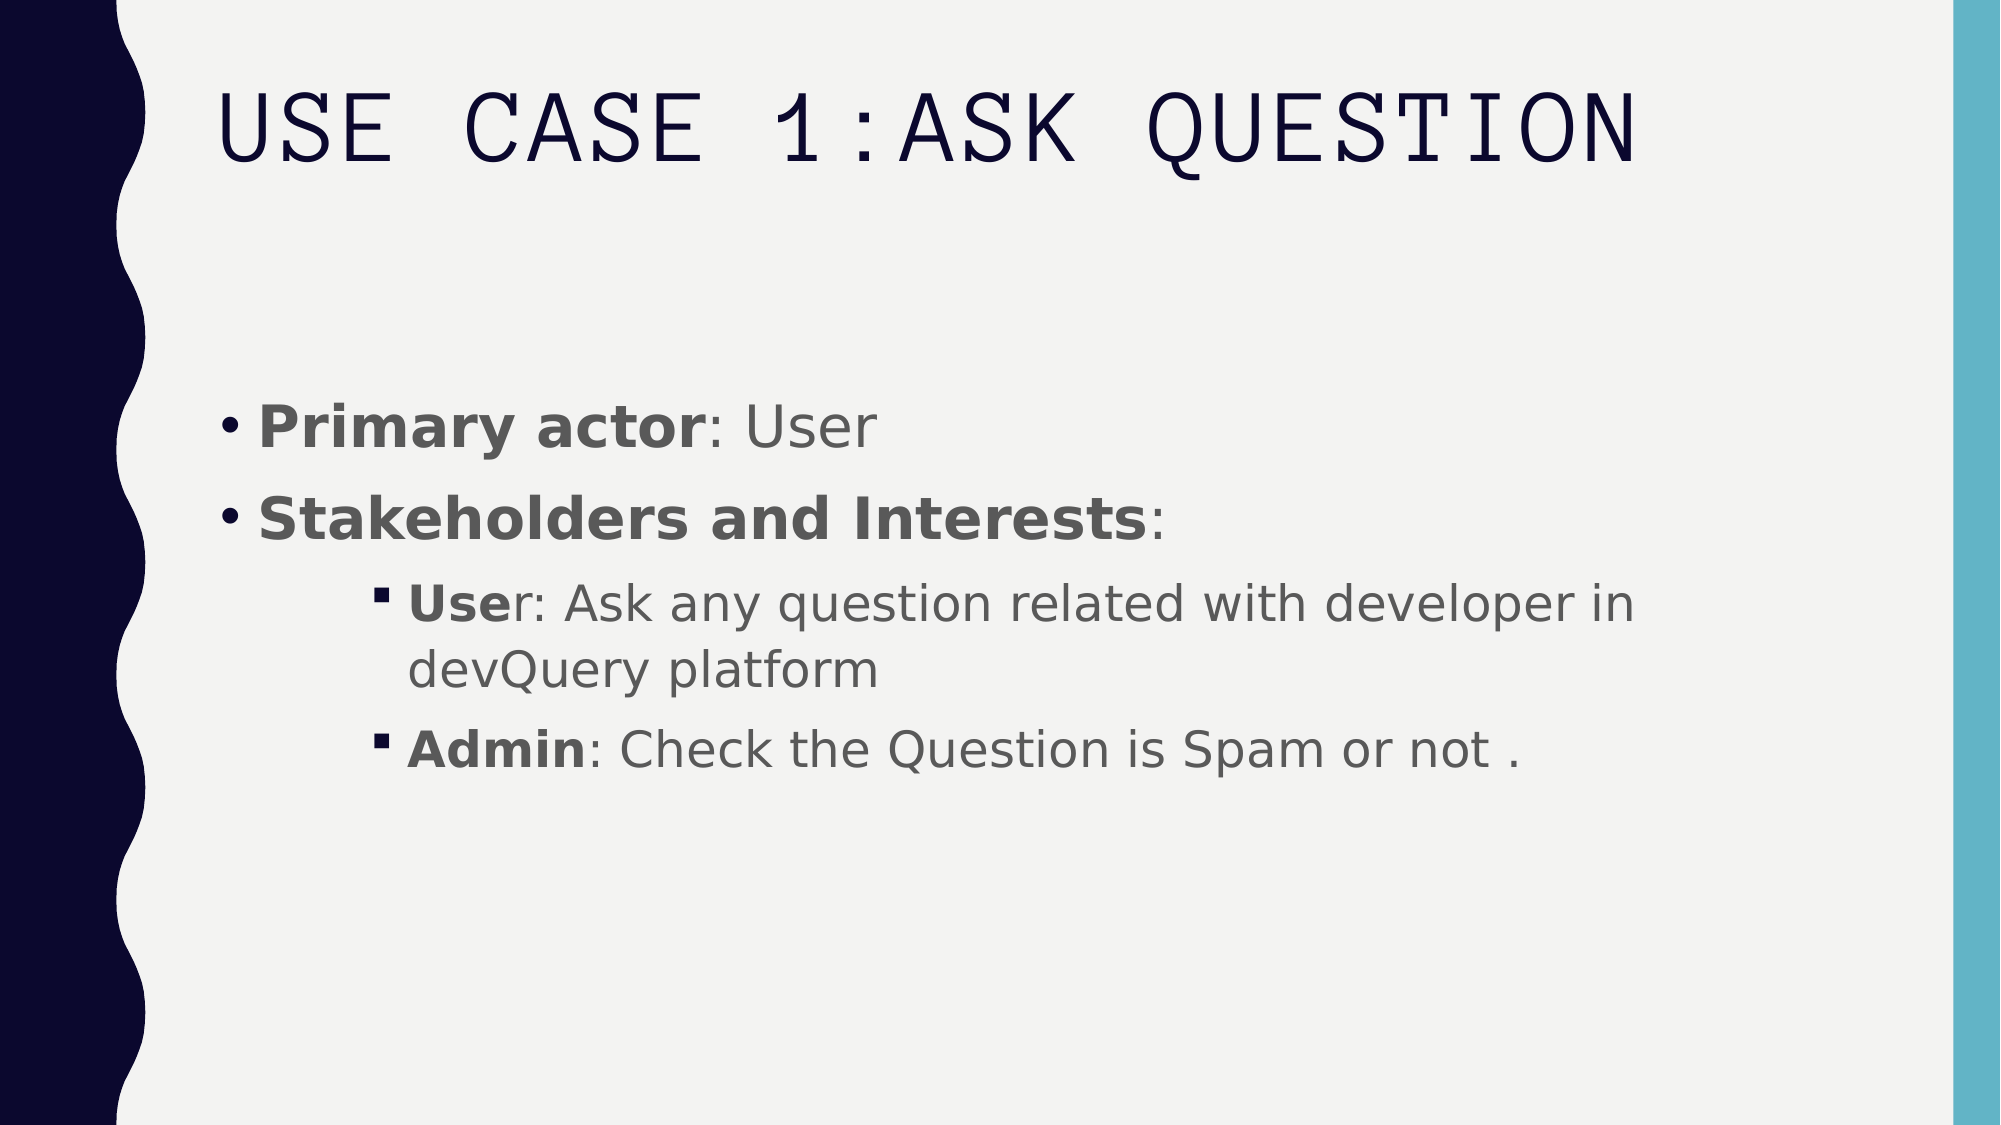

# Use case 1:Ask Question
Primary actor: User
Stakeholders and Interests:
User: Ask any question related with developer in devQuery platform
Admin: Check the Question is Spam or not .